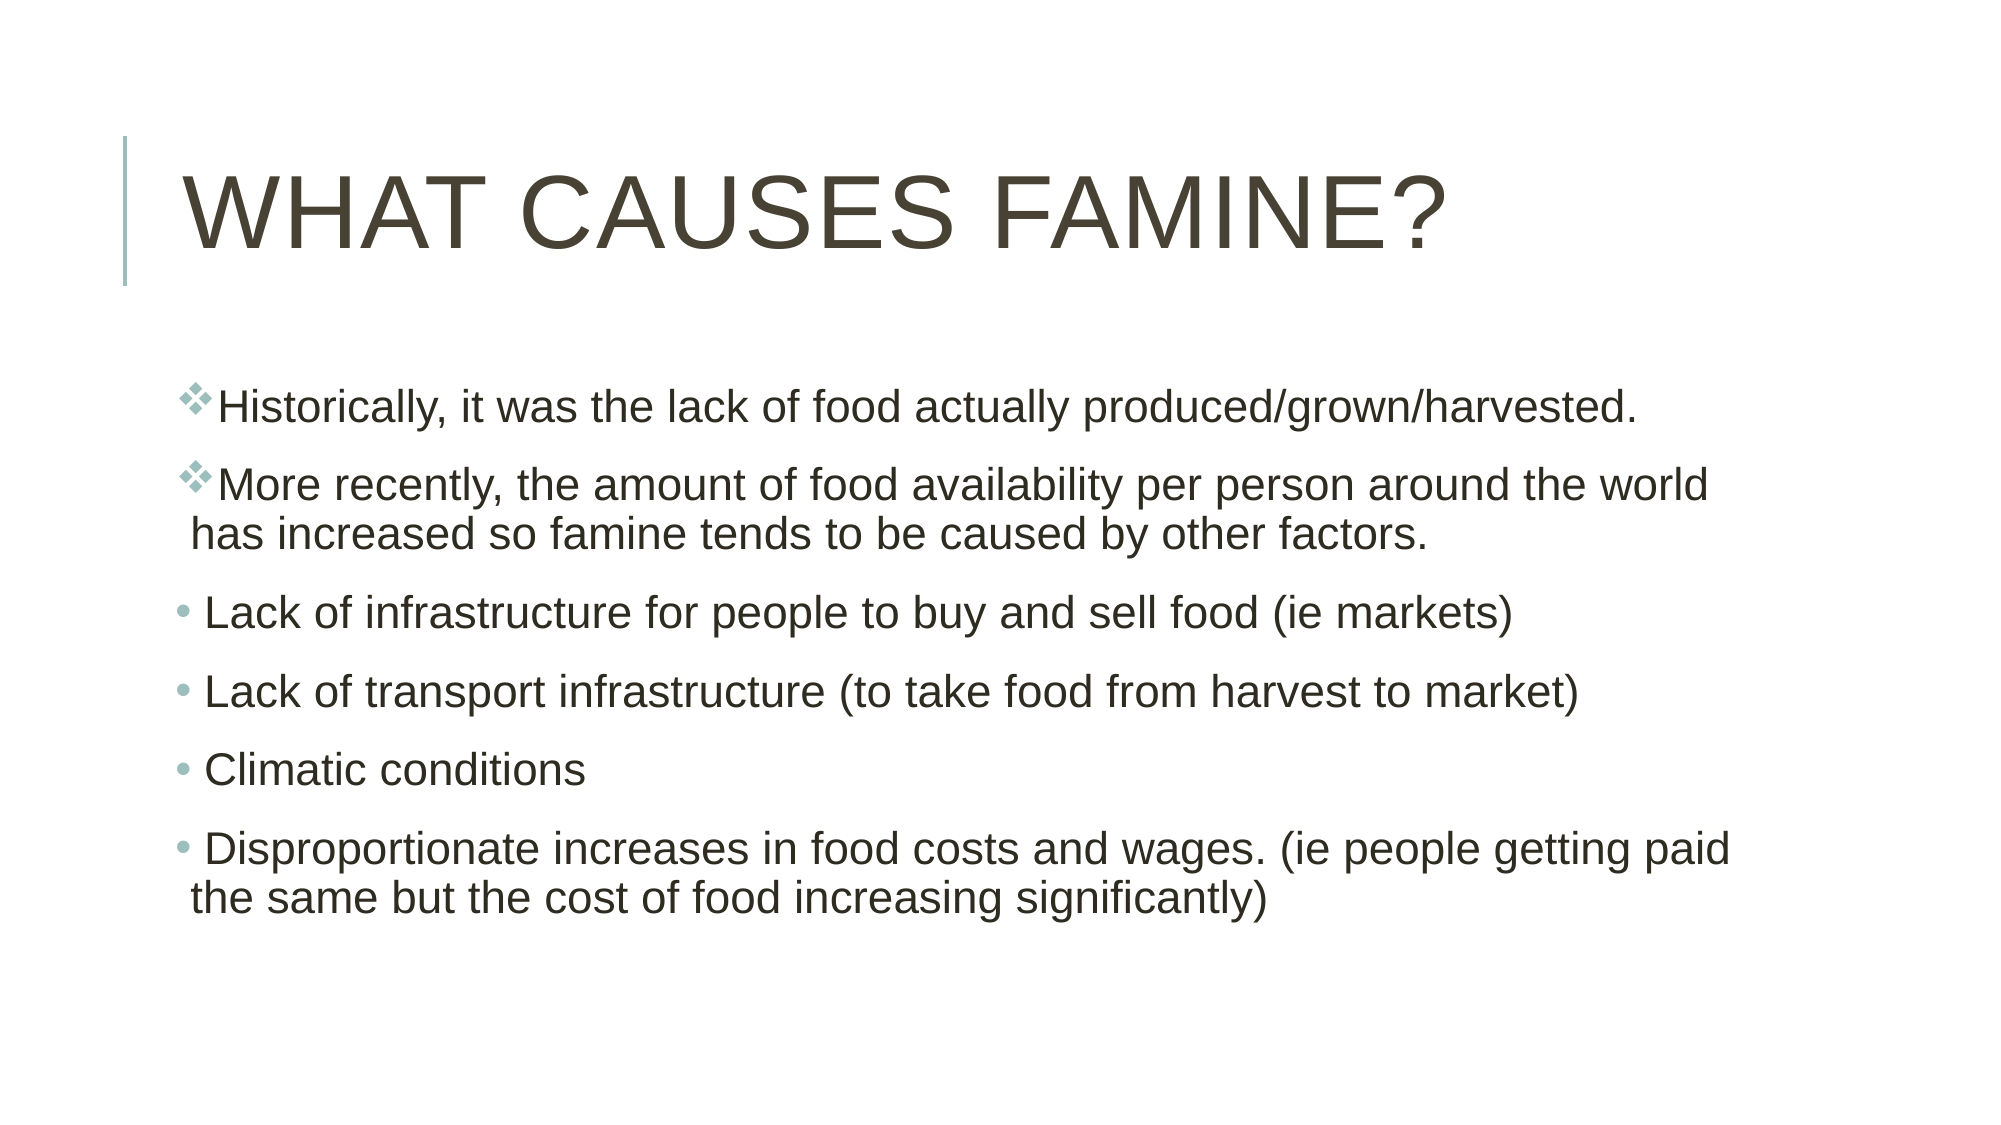

# What causes famine?
Historically, it was the lack of food actually produced/grown/harvested.
More recently, the amount of food availability per person around the world has increased so famine tends to be caused by other factors.
 Lack of infrastructure for people to buy and sell food (ie markets)
 Lack of transport infrastructure (to take food from harvest to market)
 Climatic conditions
 Disproportionate increases in food costs and wages. (ie people getting paid the same but the cost of food increasing significantly)